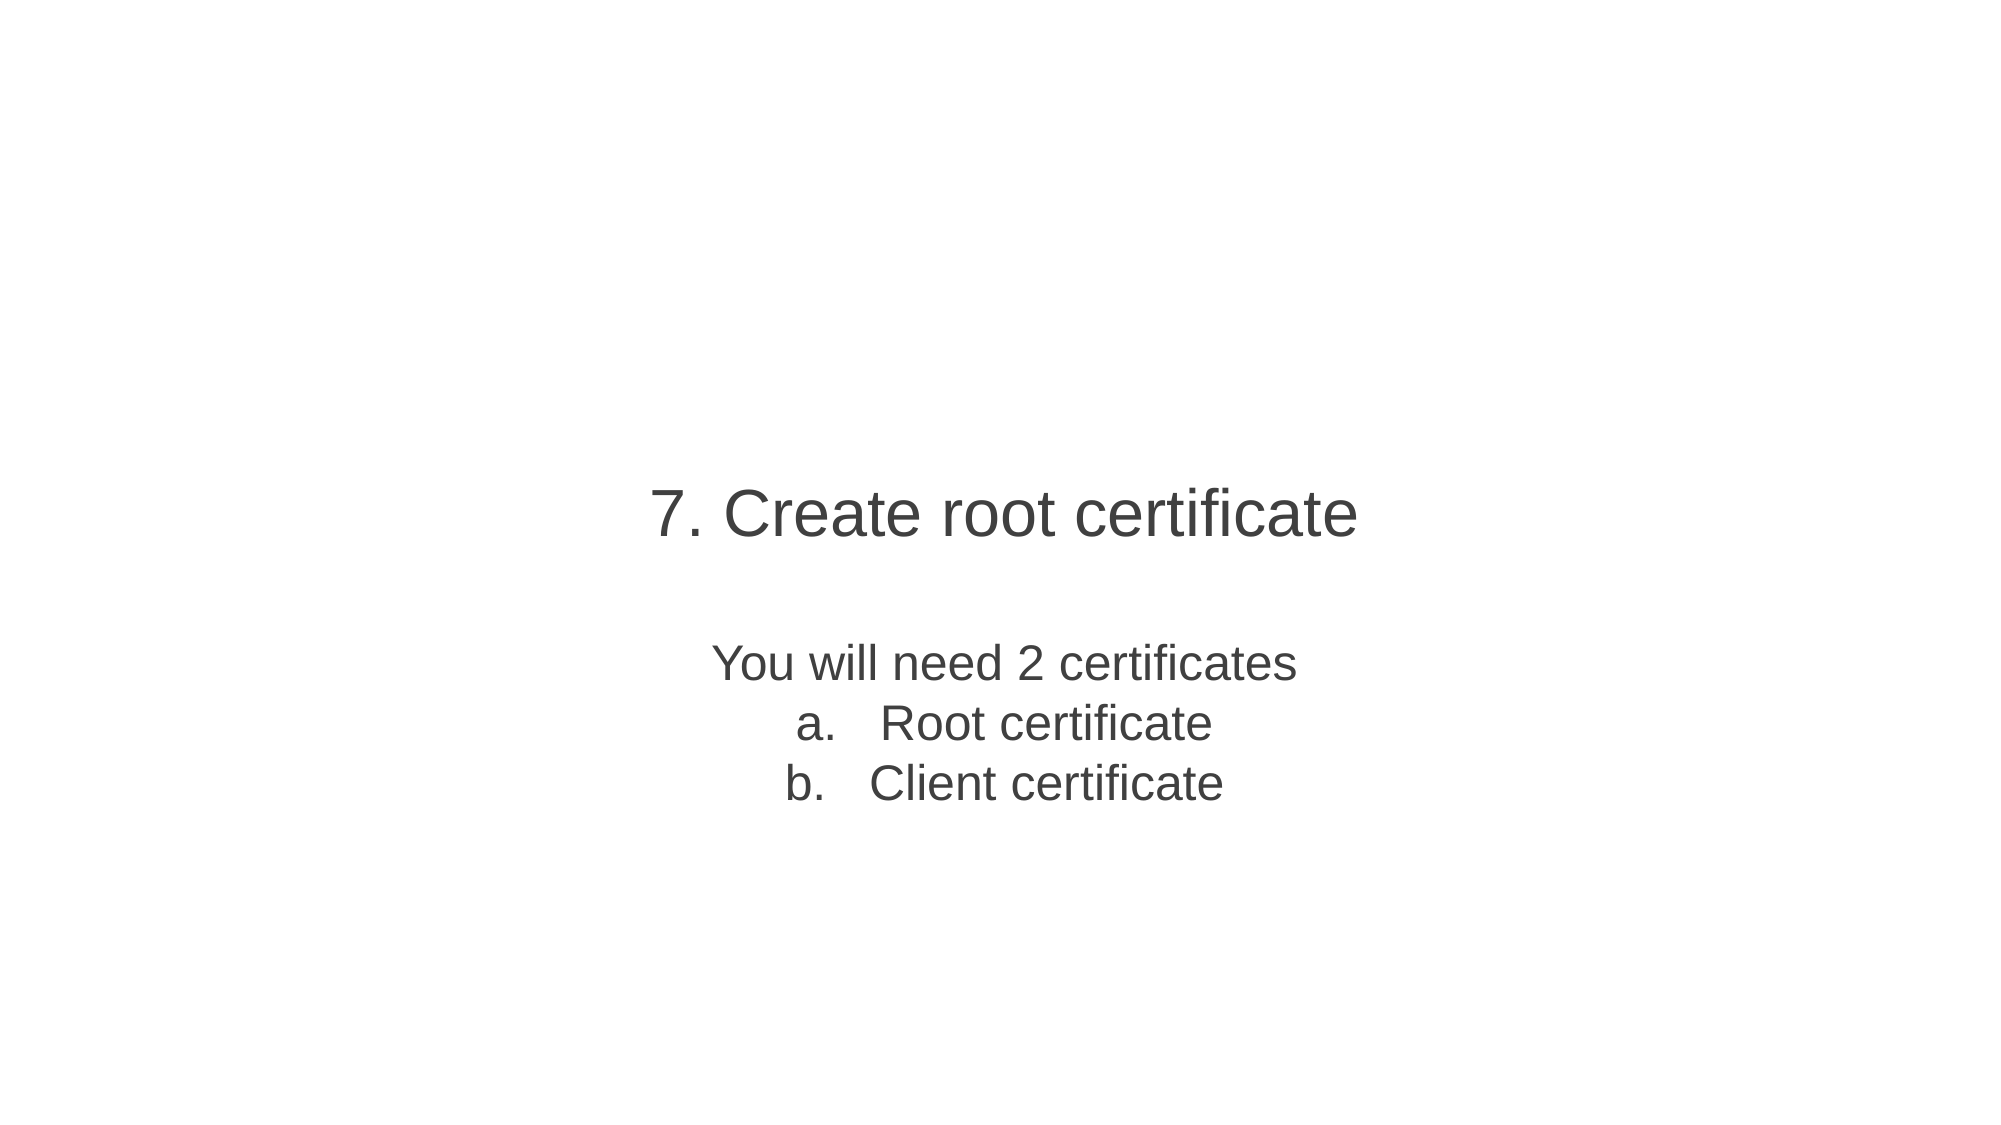

7. Create root certificate

You will need 2 certificates
Root certificate
Client certificate